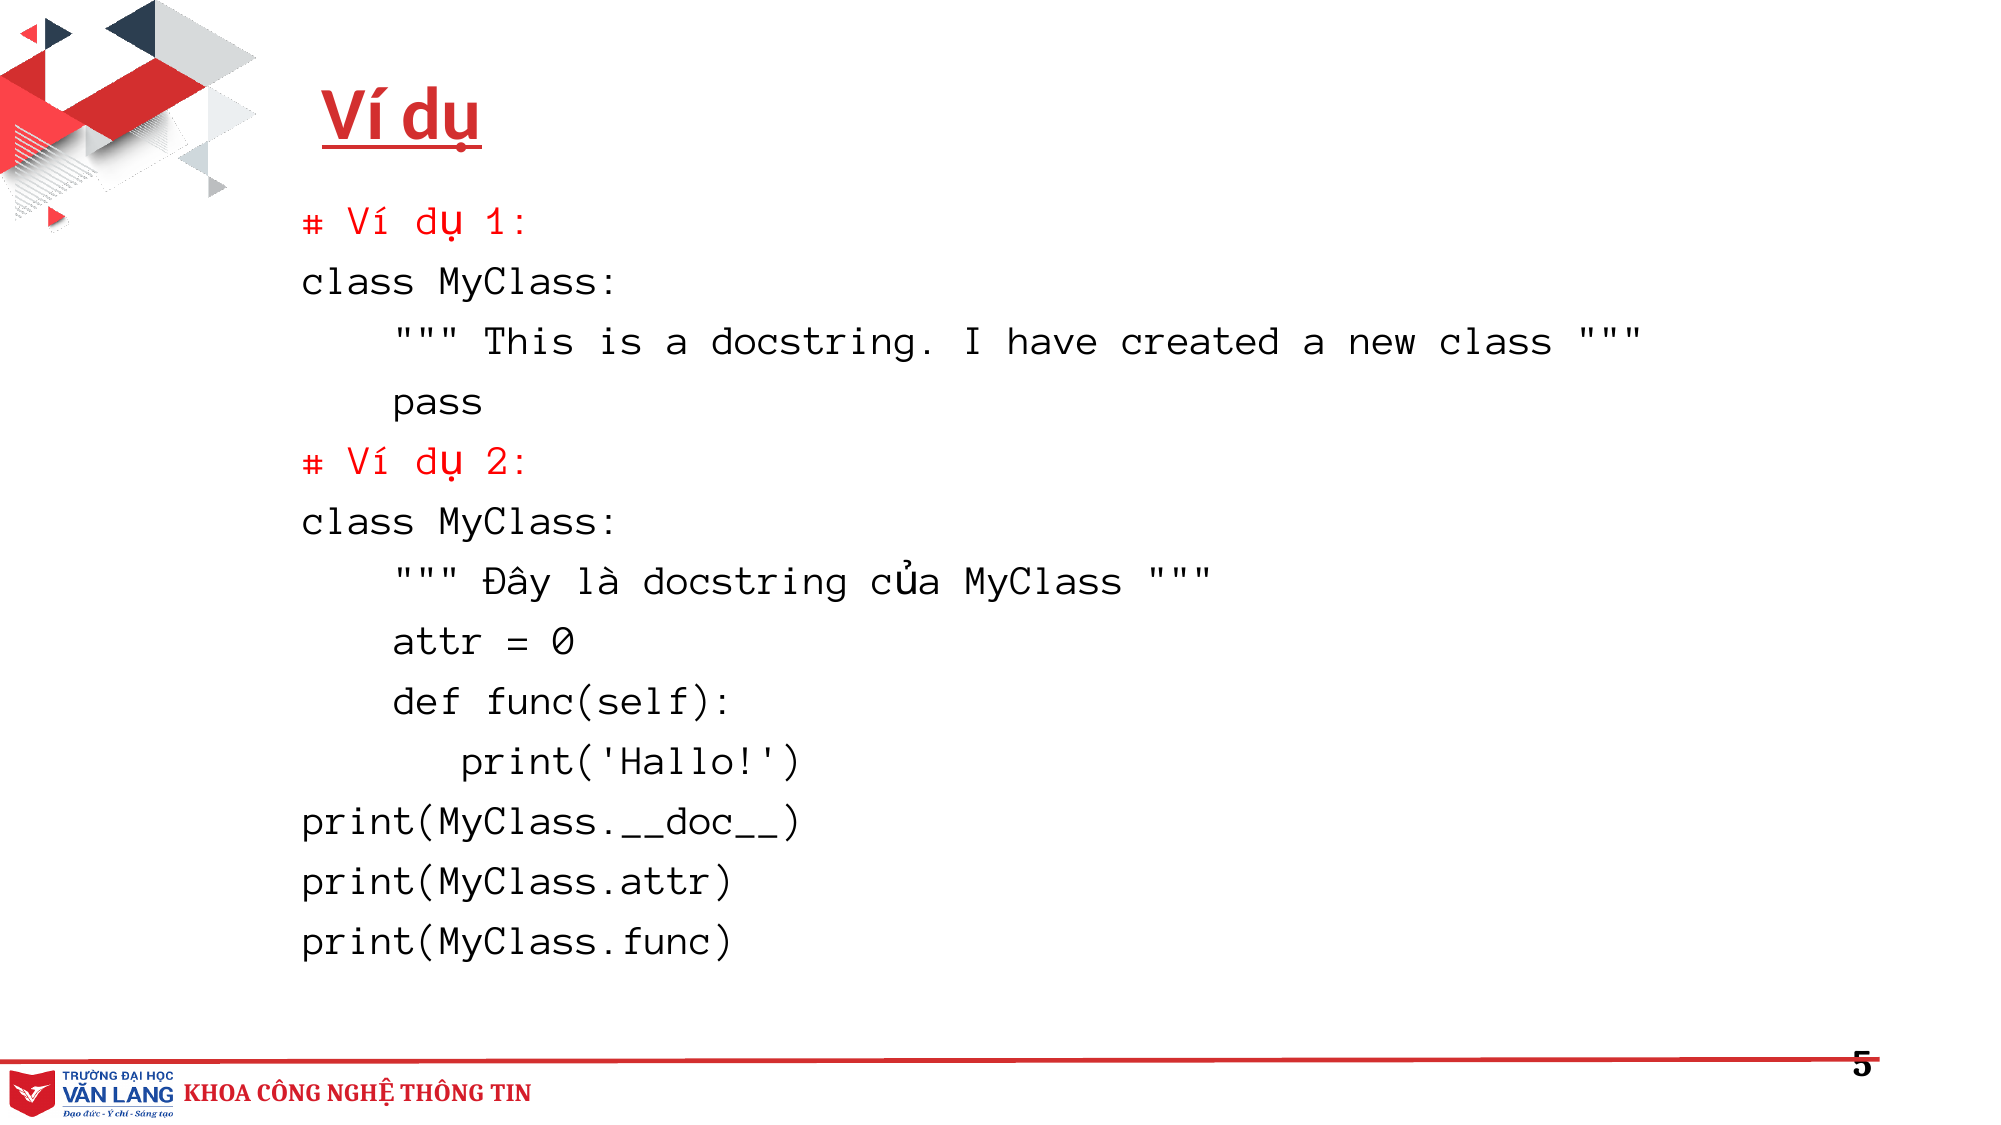

Ví dụ

# Ví dụ 1:
class MyClass:
    """ This is a docstring. I have created a new class """
    pass
# Ví dụ 2:
class MyClass:
    """ Đây là docstring của MyClass """
    attr = 0
    def func(self):
       print('Hallo!')
print(MyClass.__doc__)
print(MyClass.attr)
print(MyClass.func)